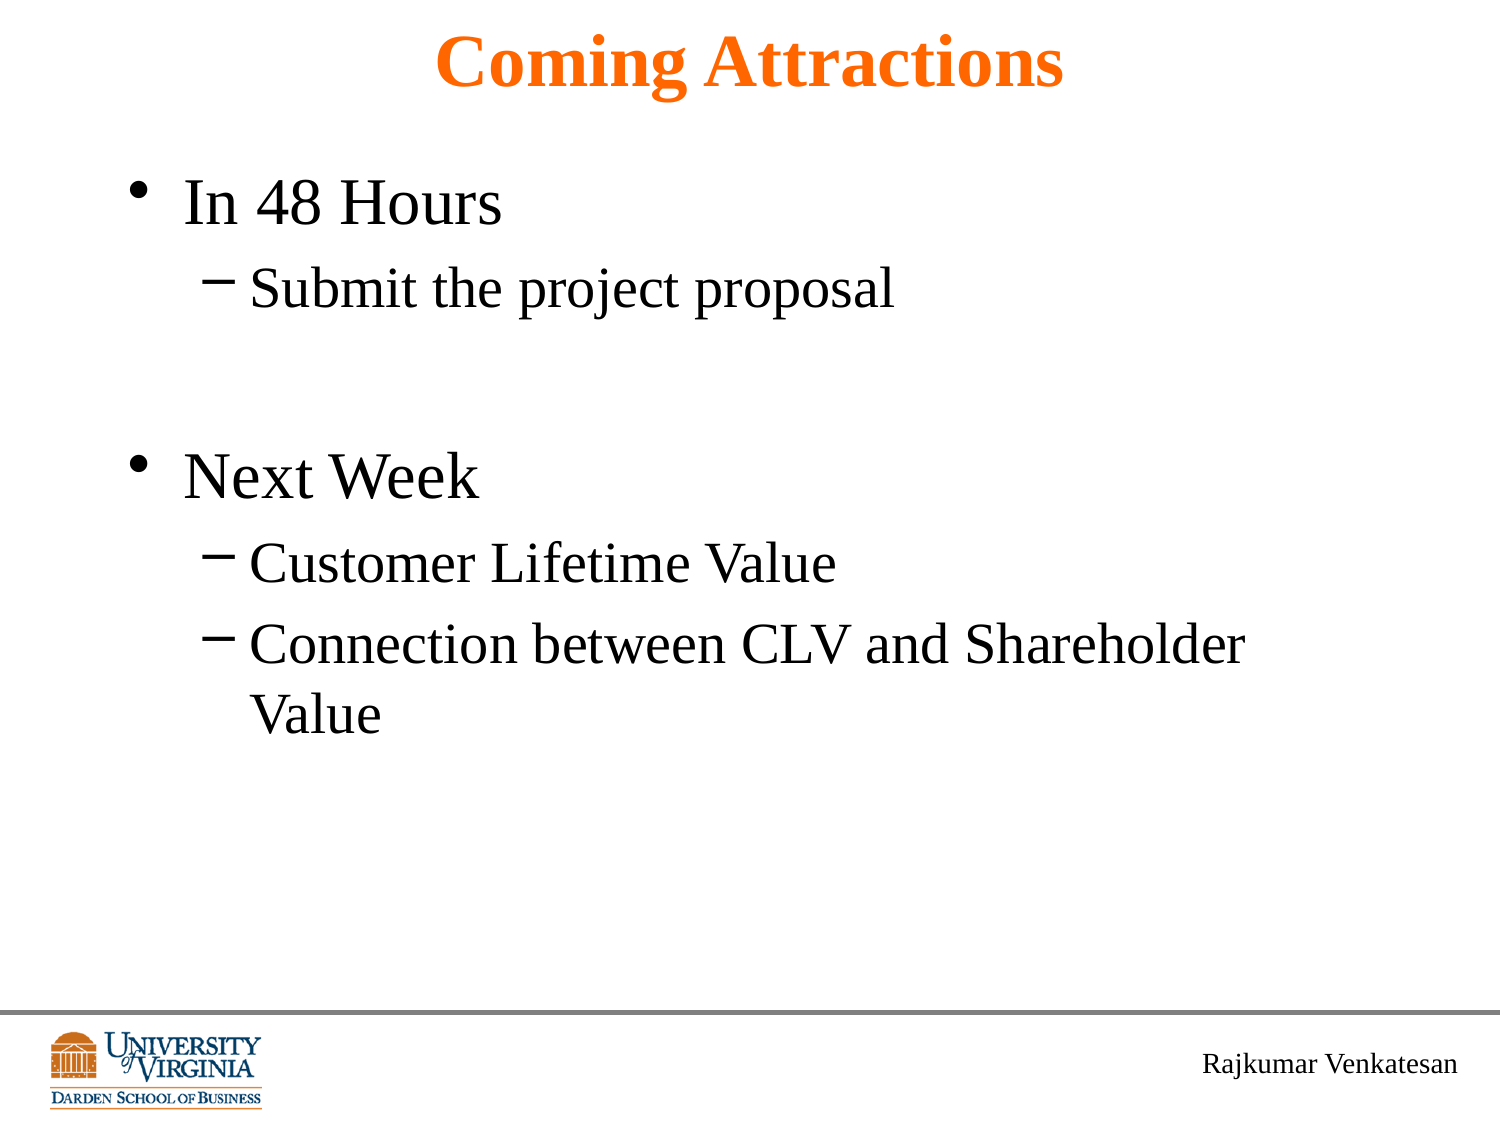

# Coming Attractions
In 48 Hours
Submit the project proposal

Next Week
Customer Lifetime Value
Connection between CLV and Shareholder Value